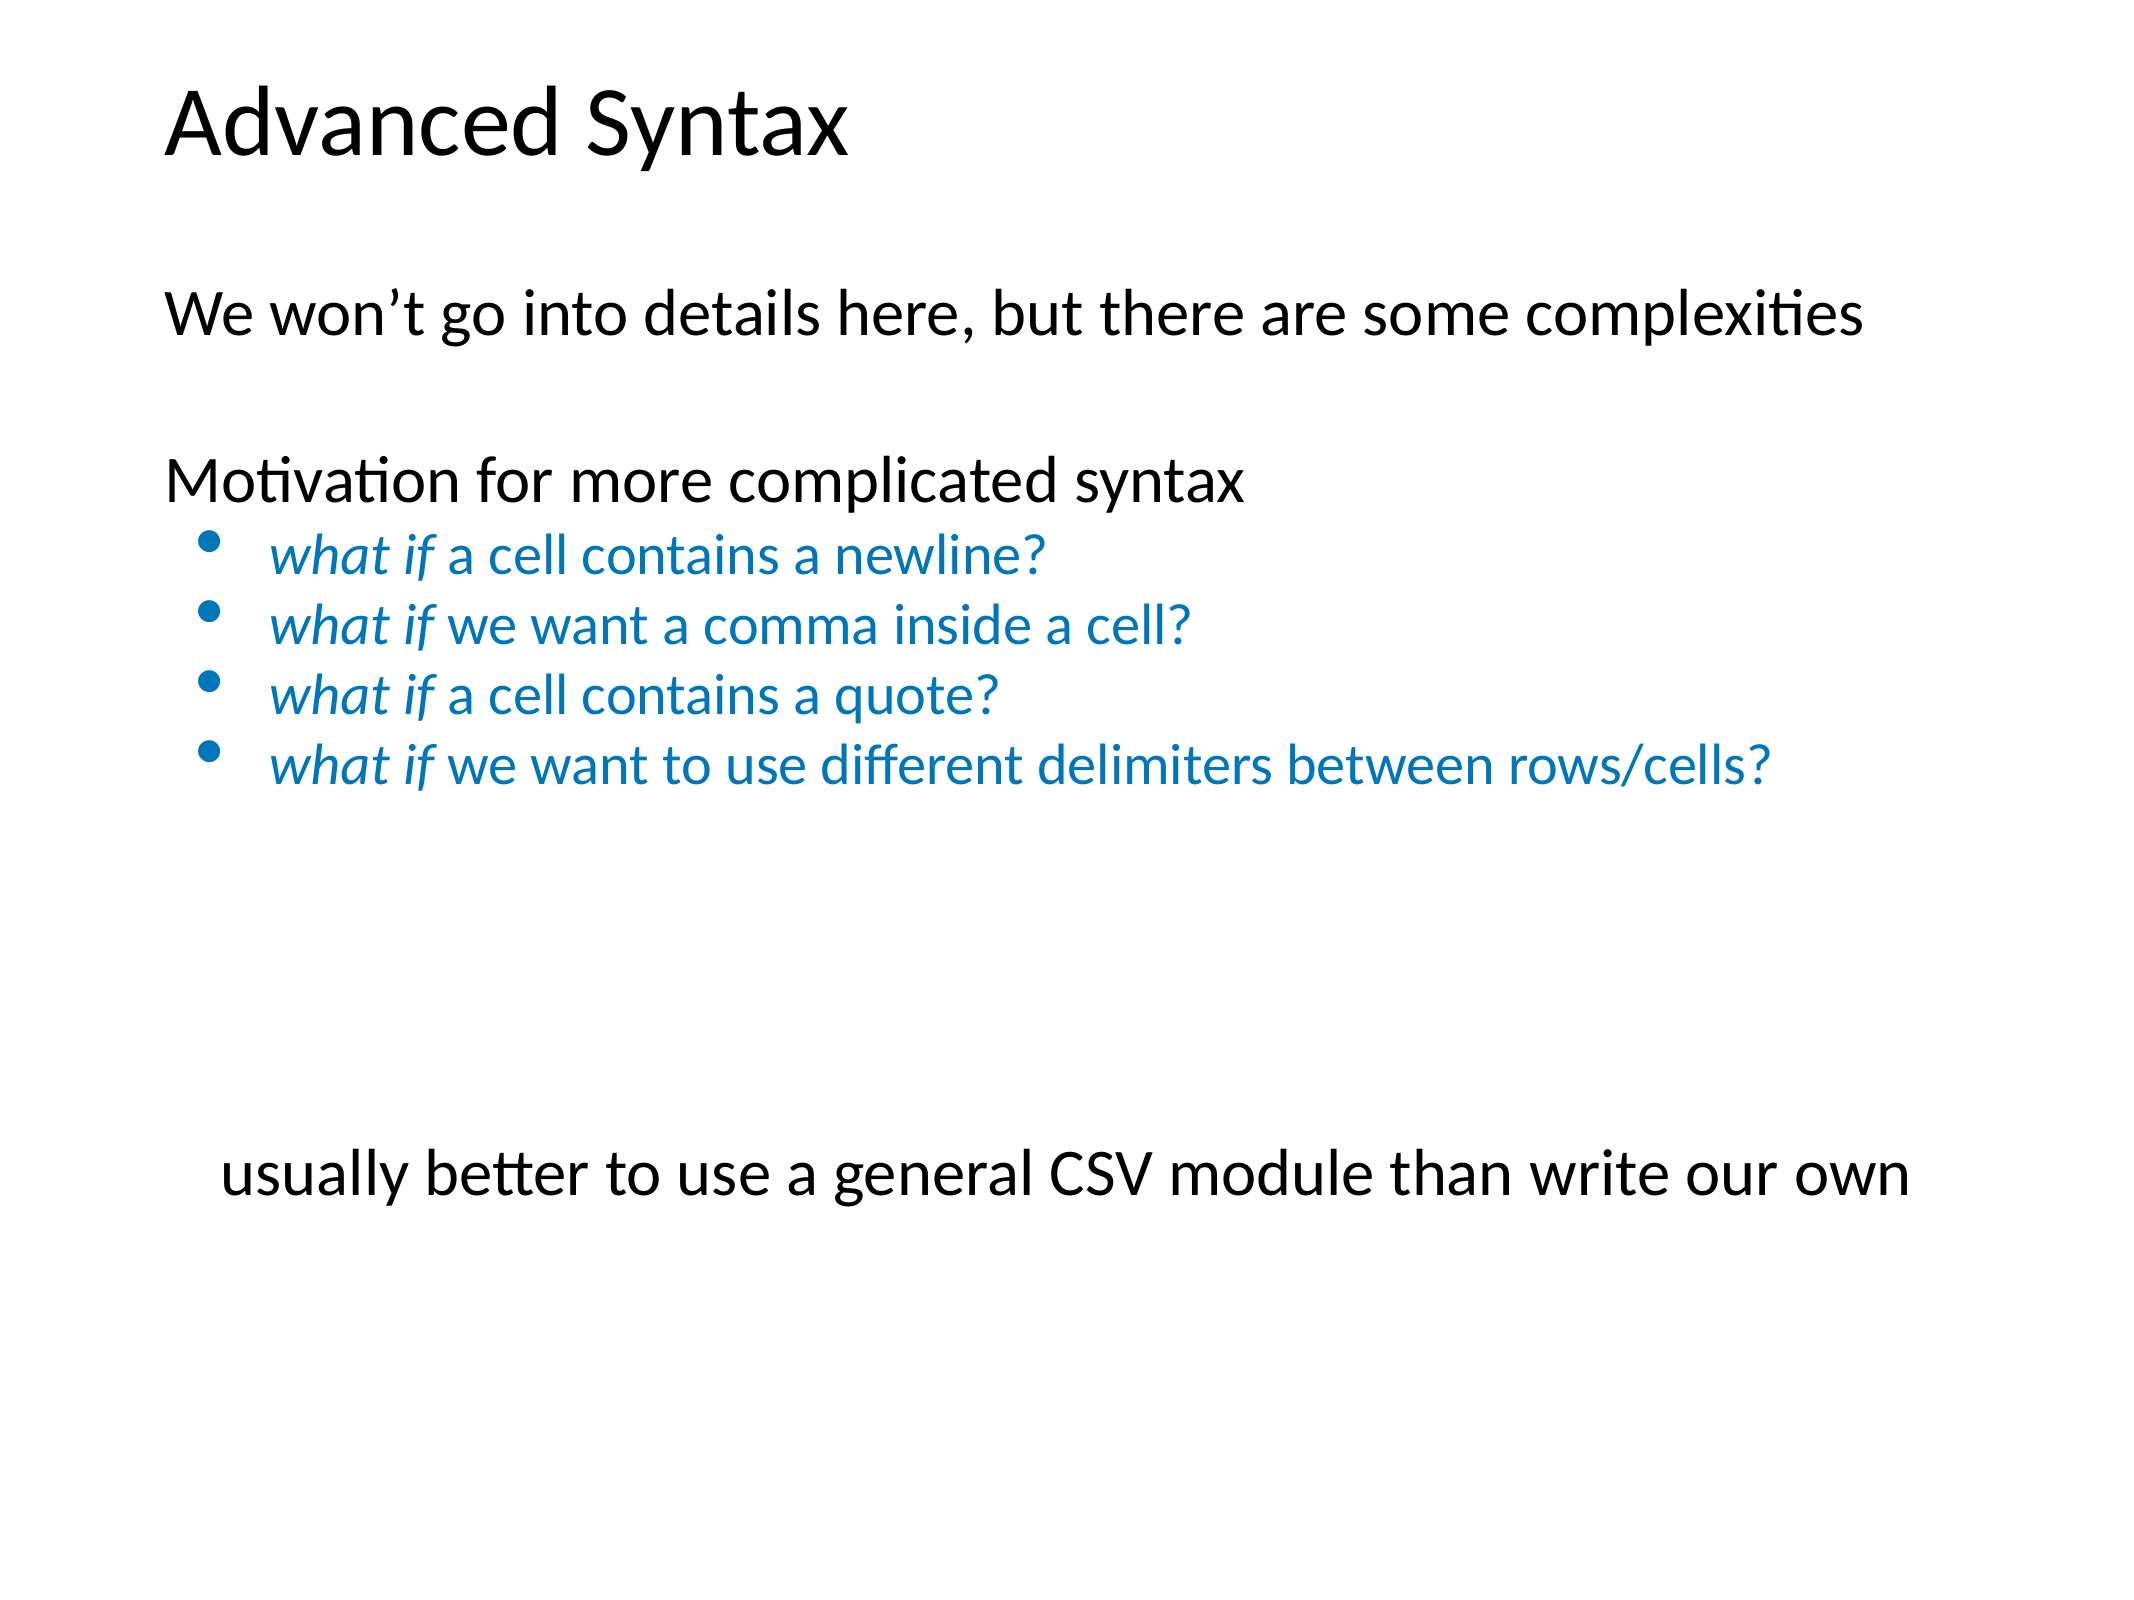

# Advanced Syntax
We won’t go into details here, but there are some complexities
Motivation for more complicated syntax
what if a cell contains a newline?
what if we want a comma inside a cell?
what if a cell contains a quote?
what if we want to use different delimiters between rows/cells?
usually better to use a general CSV module than write our own